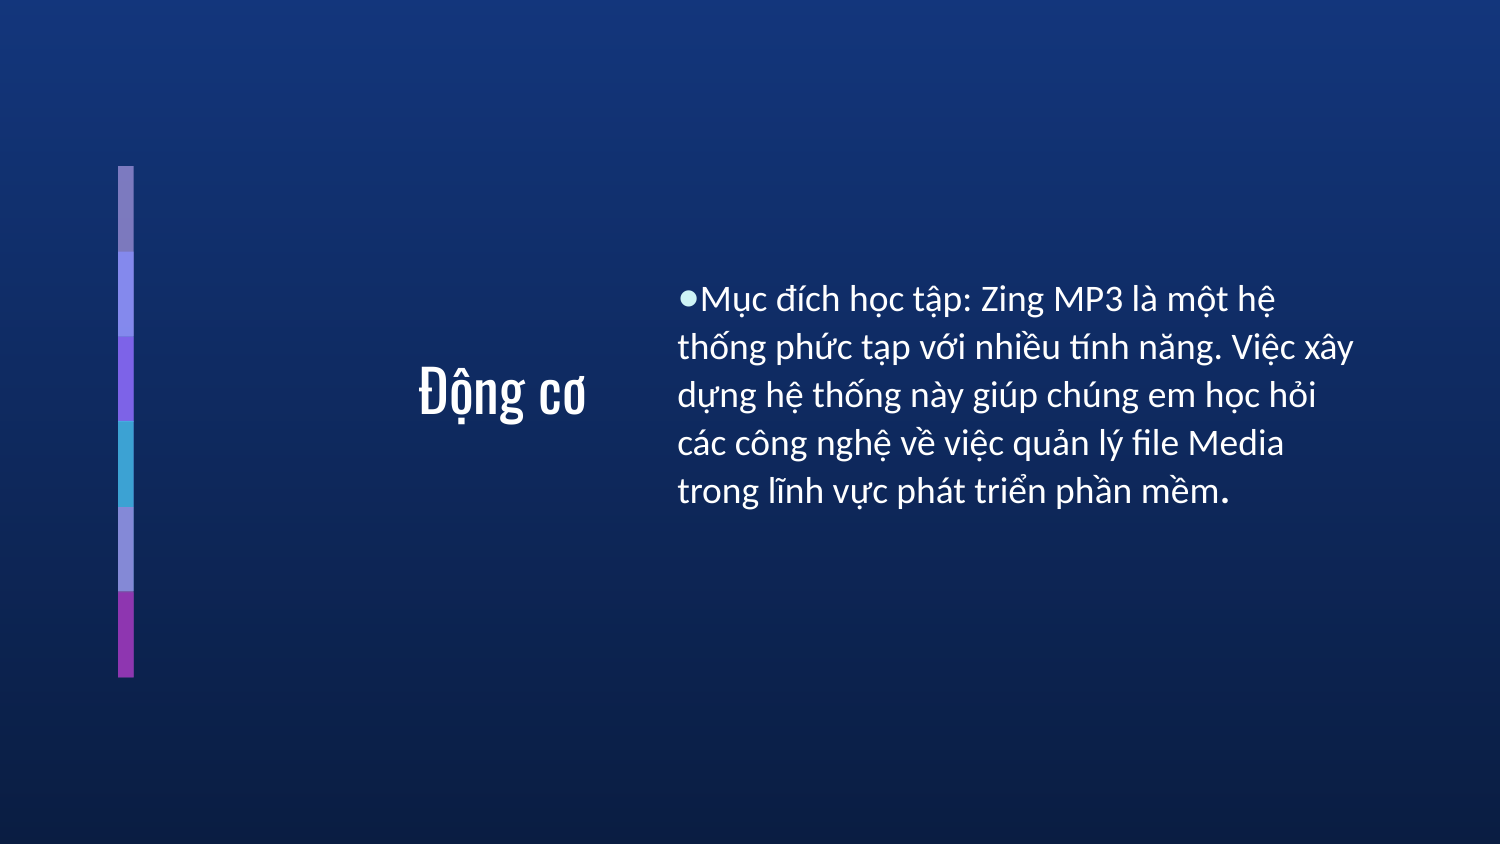

Mục đích học tập: Zing MP3 là một hệ thống phức tạp với nhiều tính năng. Việc xây dựng hệ thống này giúp chúng em học hỏi các công nghệ về việc quản lý file Media trong lĩnh vực phát triển phần mềm.

# Động cơ